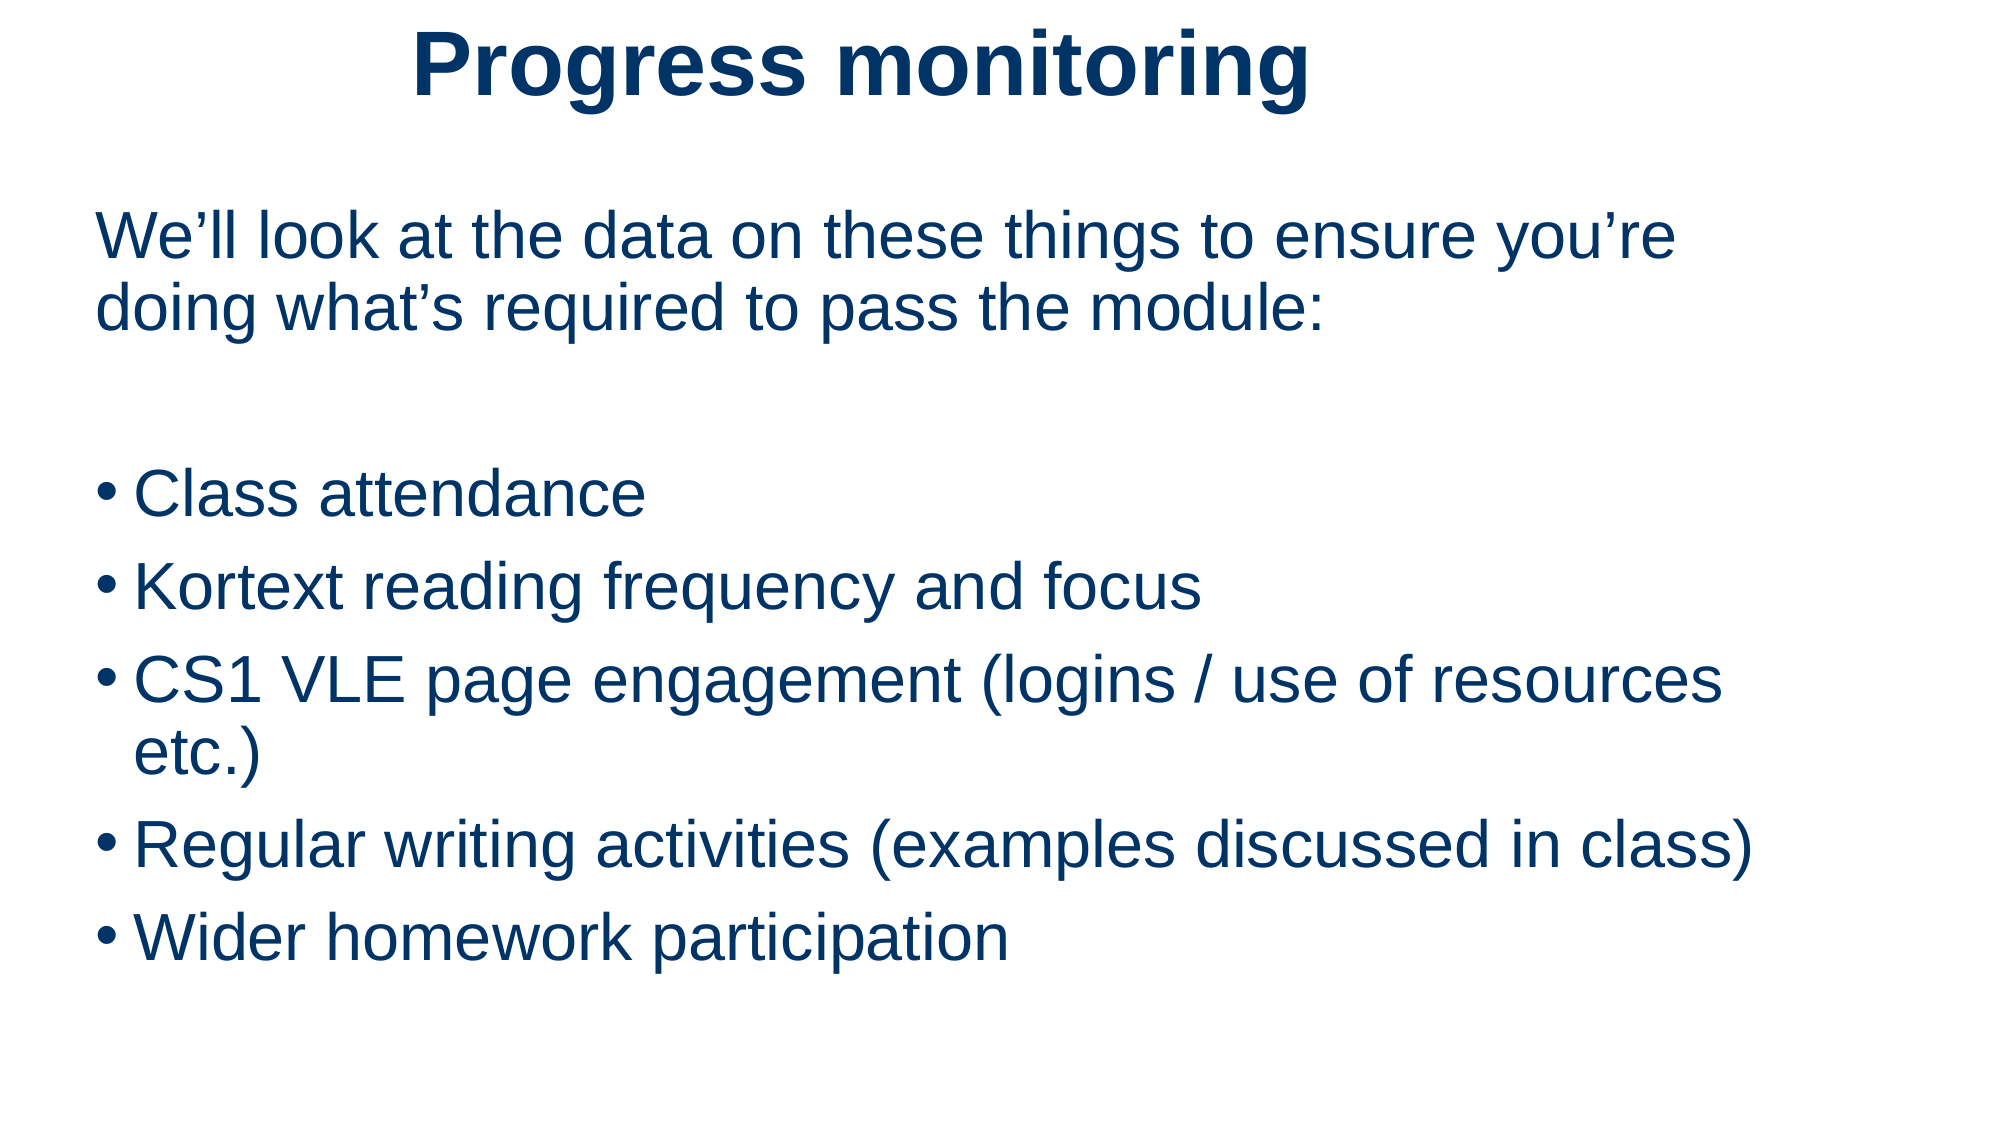

# Progress monitoring
We’ll look at the data on these things to ensure you’re doing what’s required to pass the module:

Class attendance
Kortext reading frequency and focus
CS1 VLE page engagement (logins / use of resources etc.)
Regular writing activities (examples discussed in class)
Wider homework participation